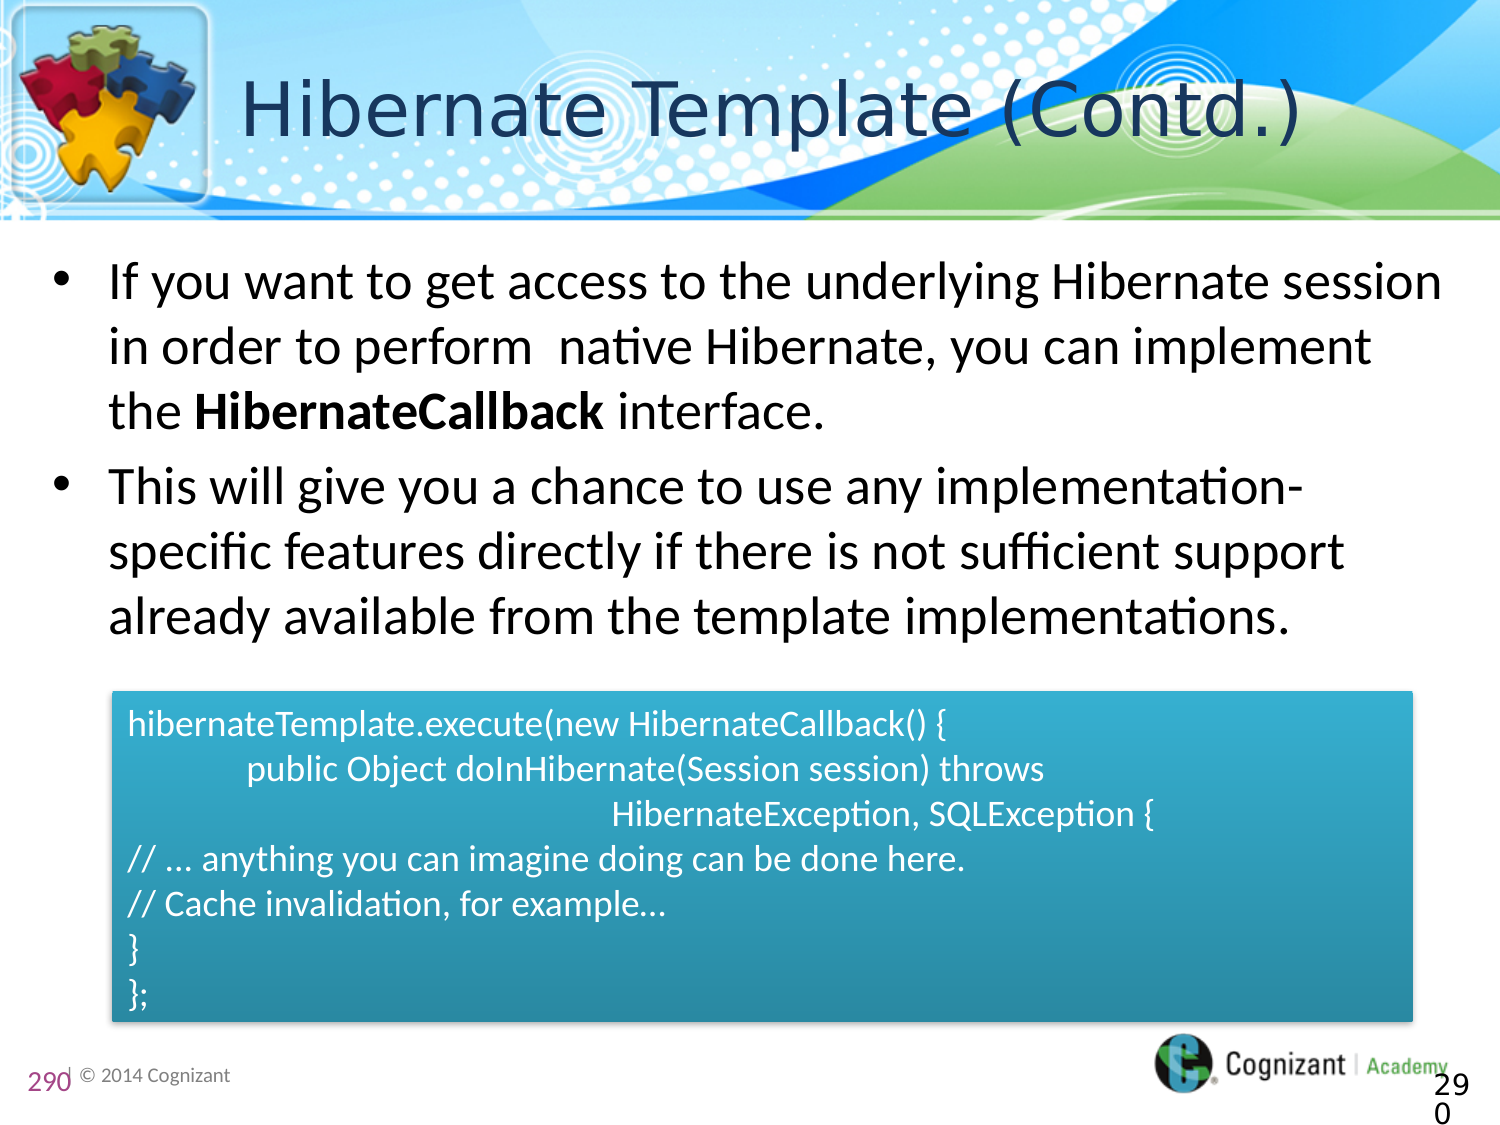

# Hibernate Template (Contd.)
If you want to get access to the underlying Hibernate session in order to perform  native Hibernate, you can implement the HibernateCallback interface.
This will give you a chance to use any implementation-specific features directly if there is not sufficient support already available from the template implementations.
hibernateTemplate.execute(new HibernateCallback() {
              public Object doInHibernate(Session session) throws
                                                         HibernateException, SQLException {
// ... anything you can imagine doing can be done here.
// Cache invalidation, for example…
}
};
290
290